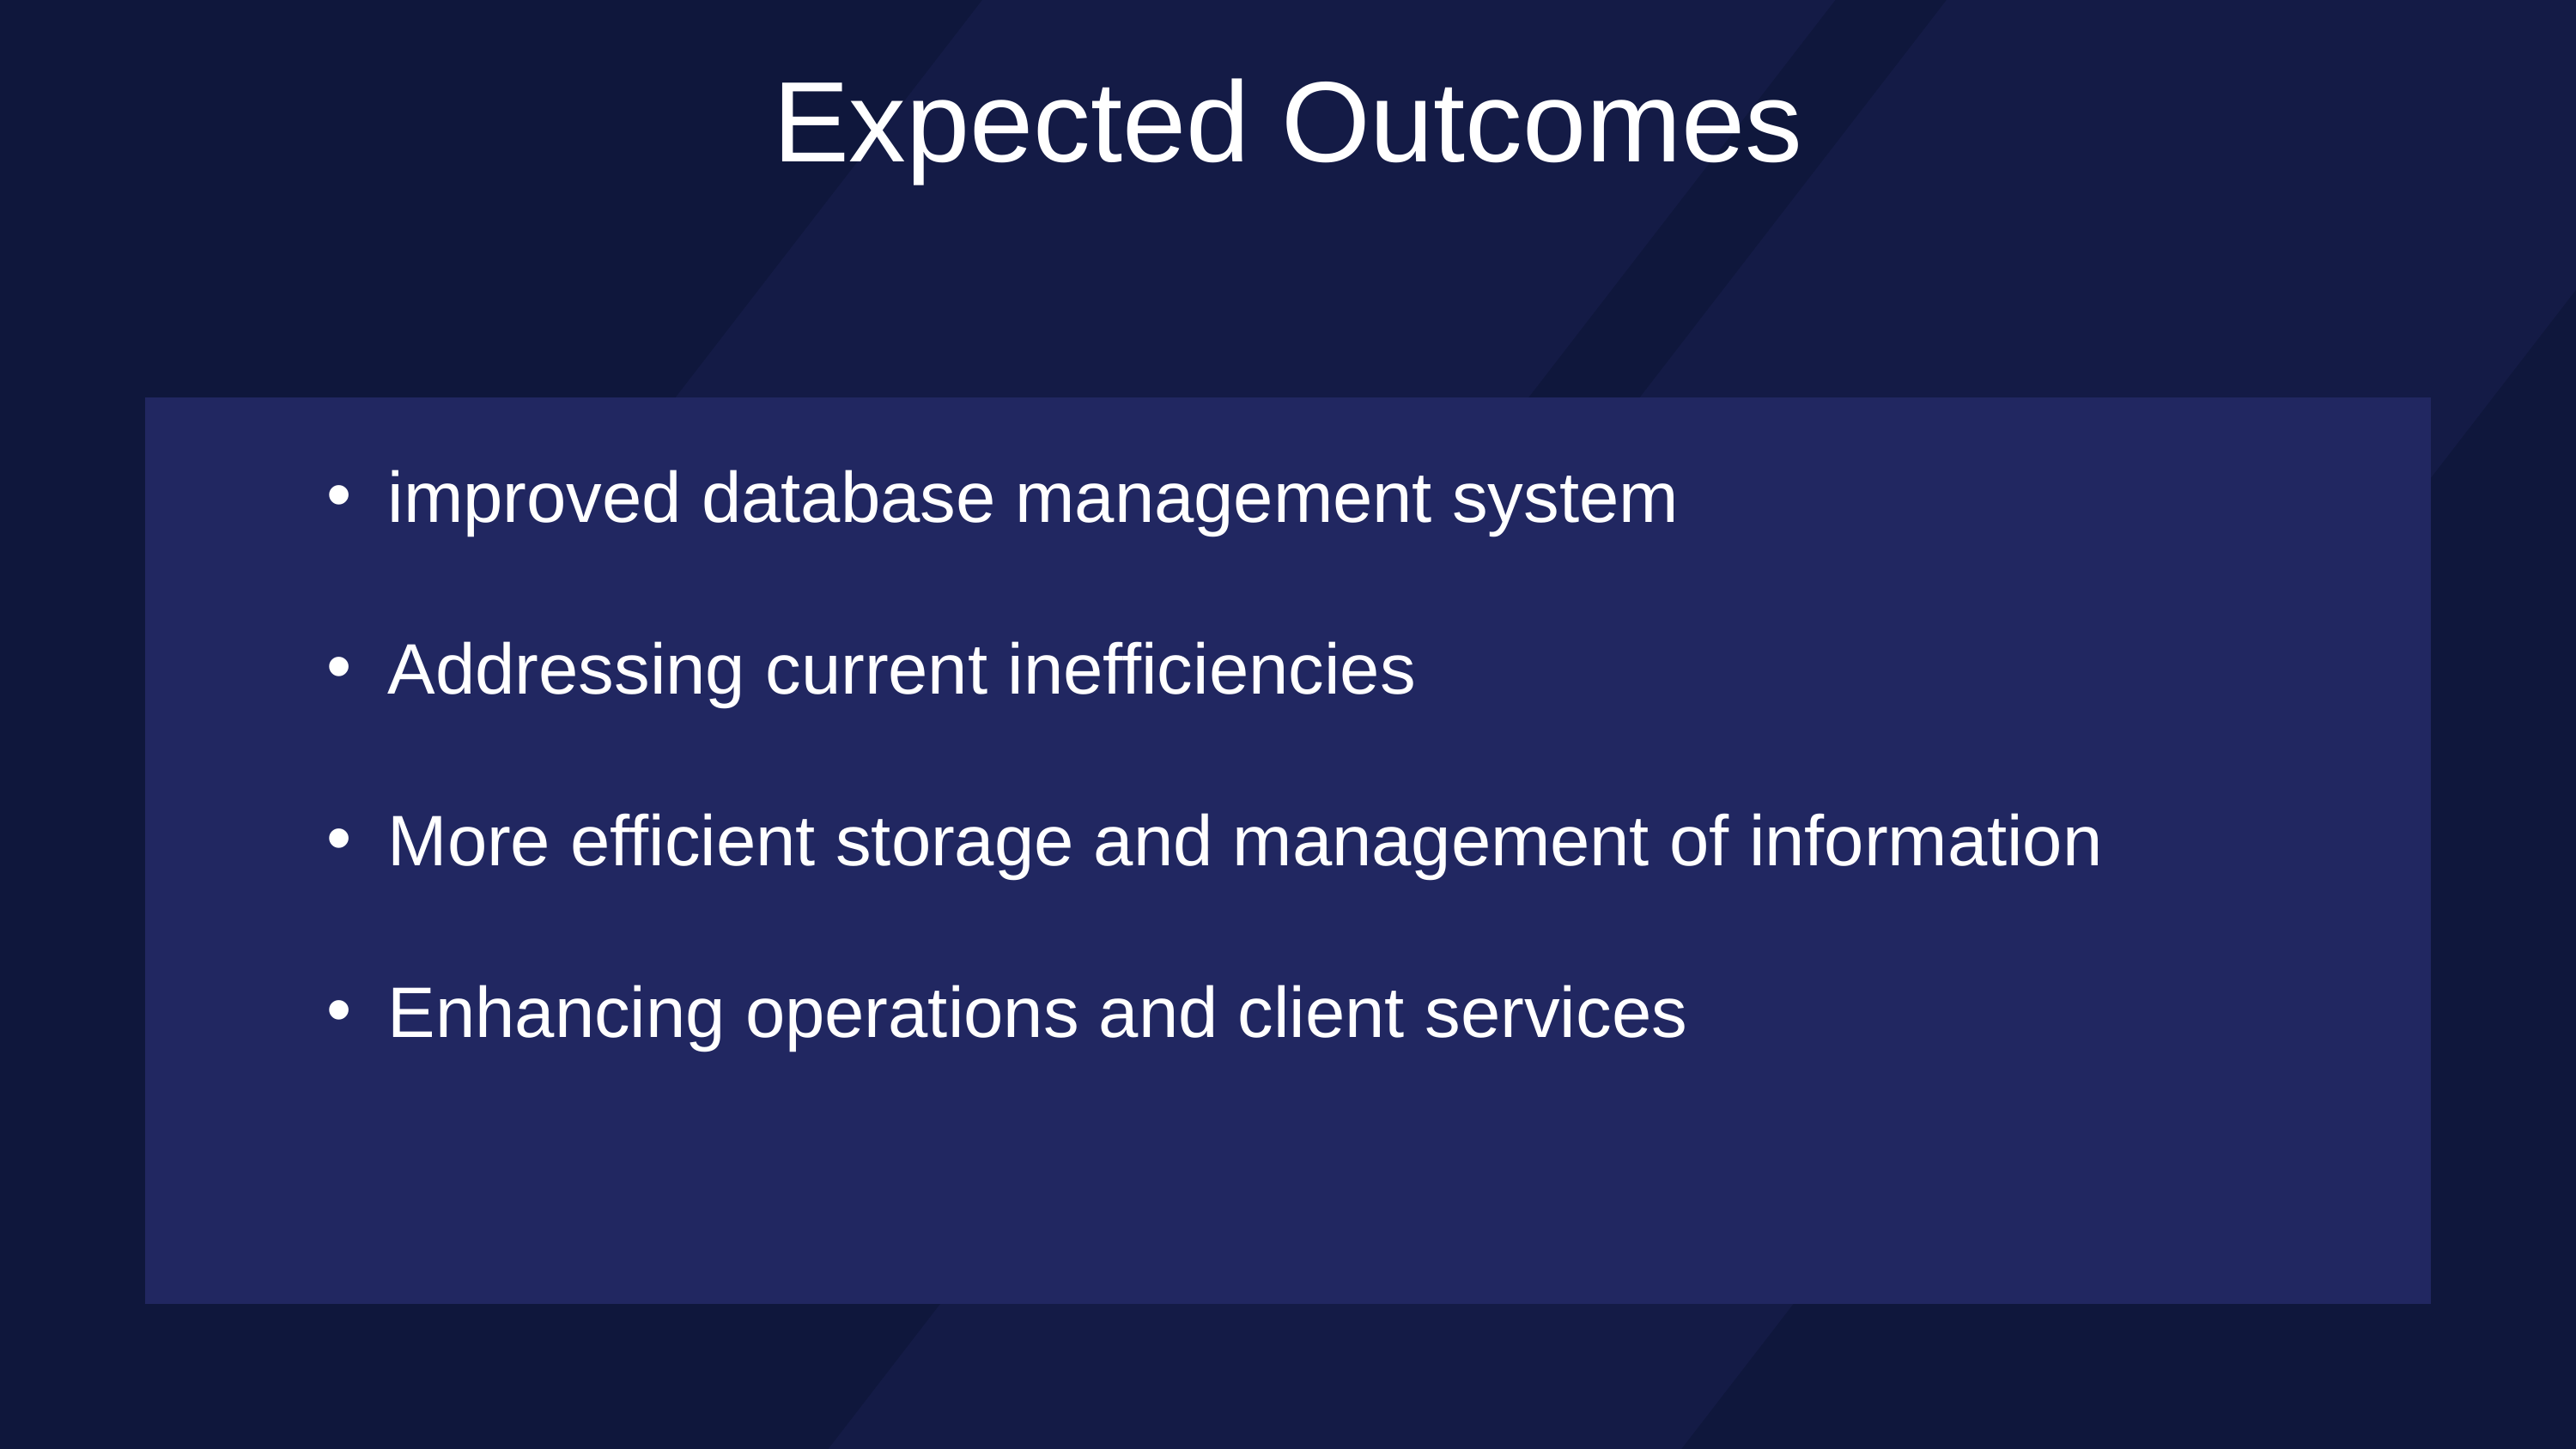

Expected Outcomes

improved database management system

Addressing current inefficiencies

More efficient storage and management of information

Enhancing operations and client services